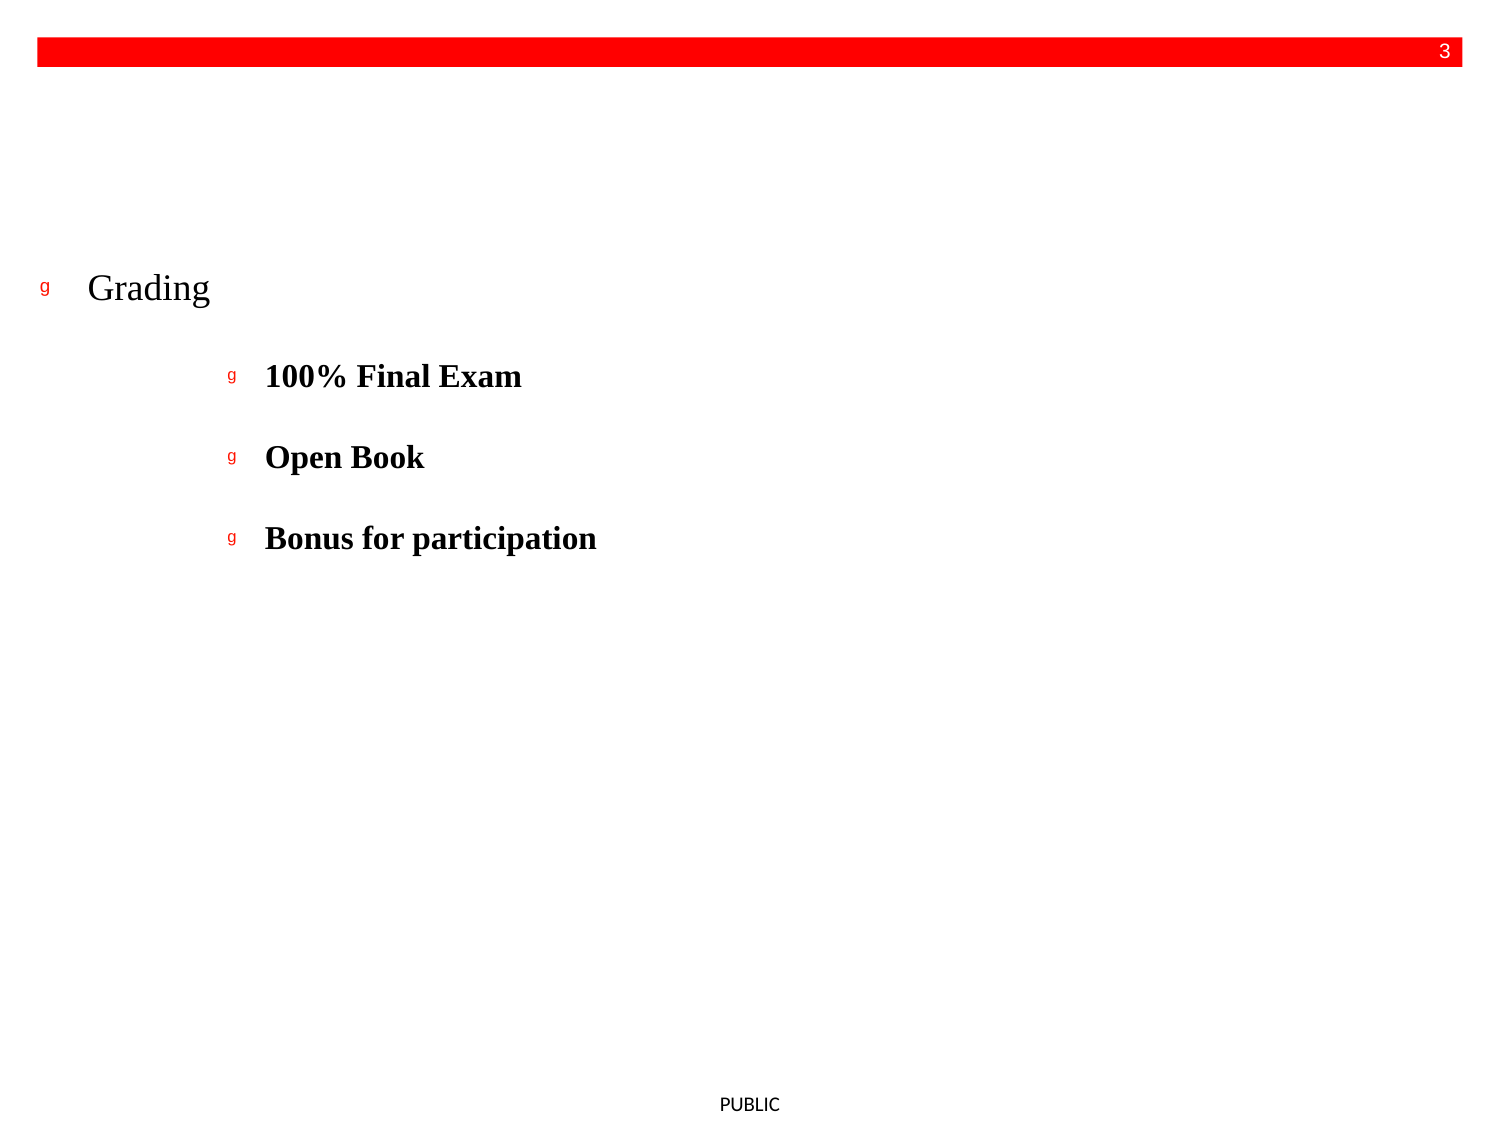

Grading

100% Final Exam

Open Book

Bonus for participation